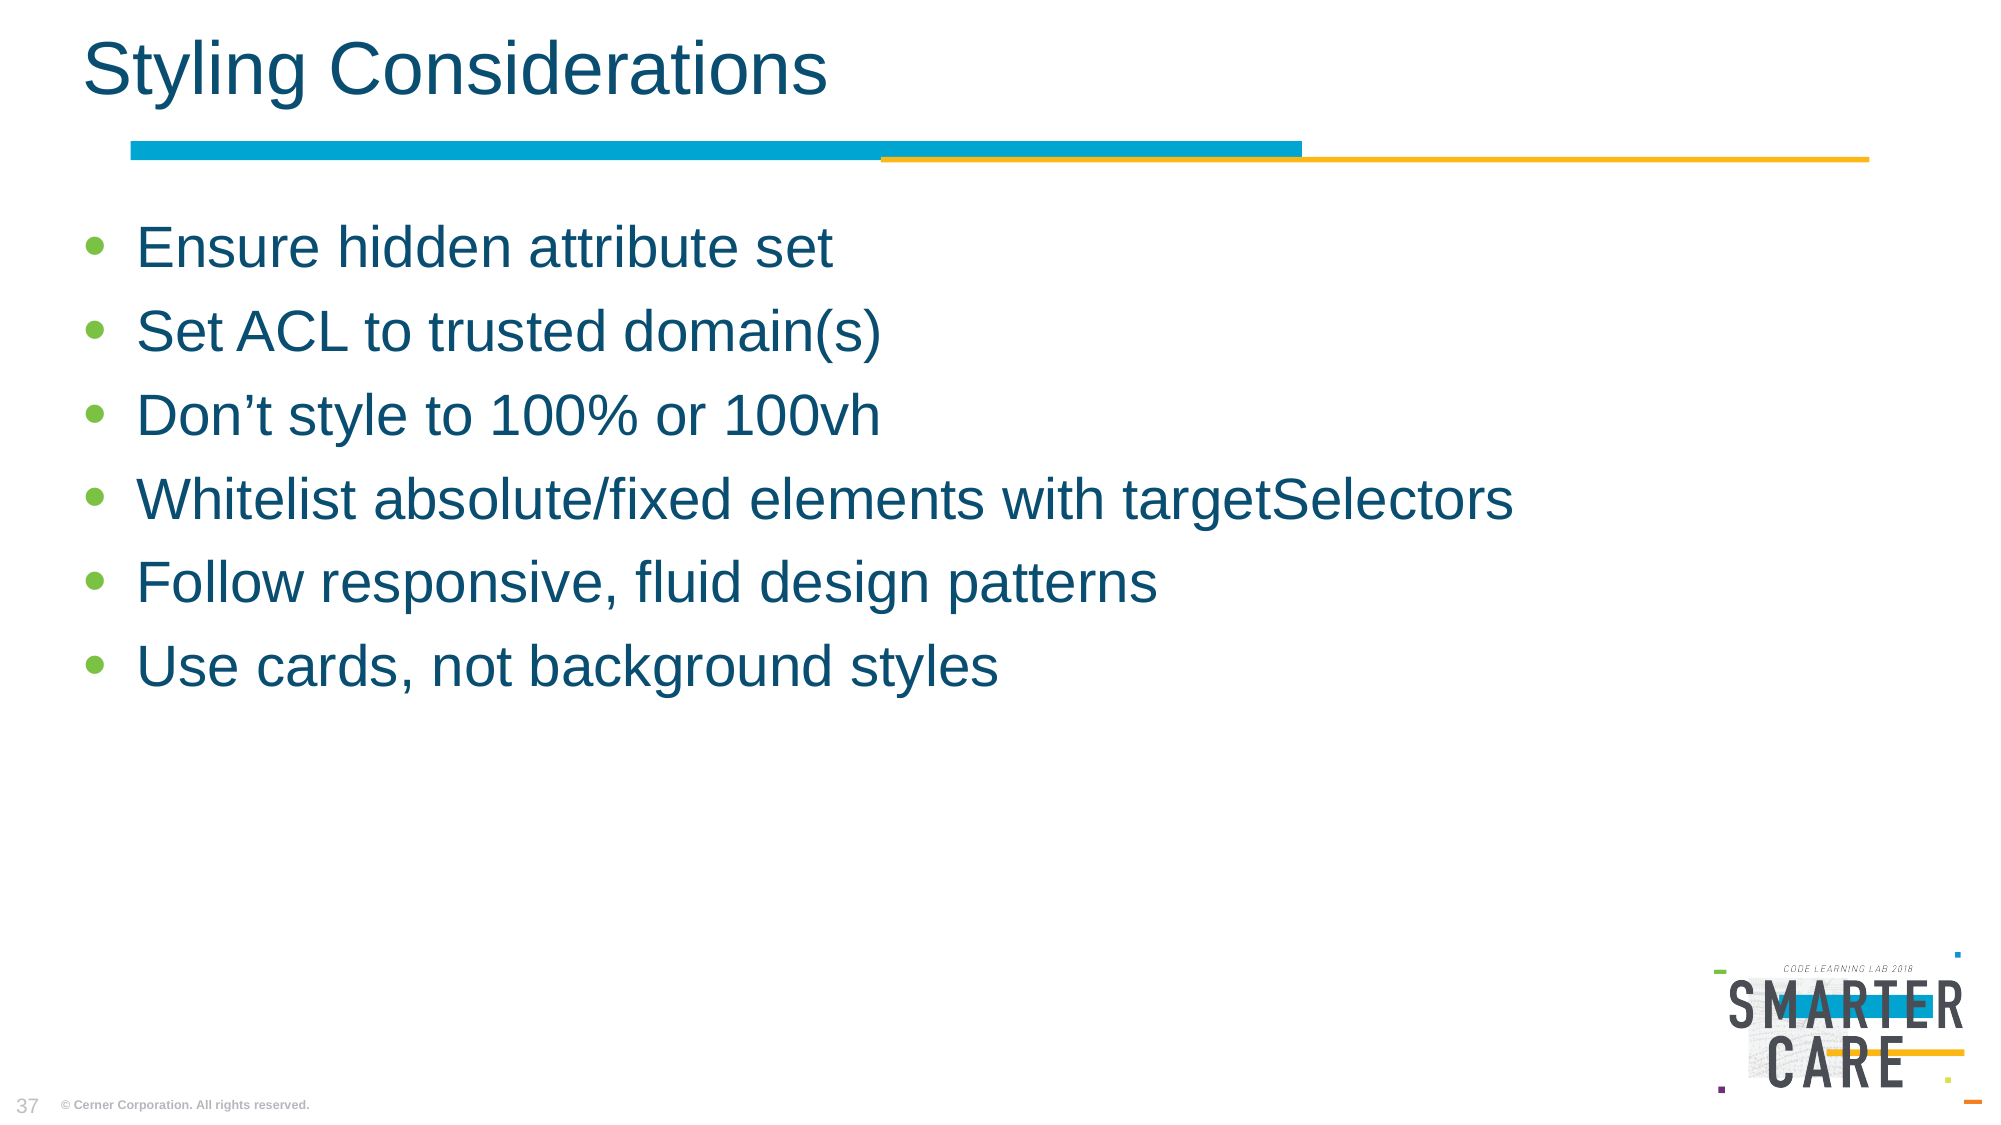

# Styling Considerations
Ensure hidden attribute set
Set ACL to trusted domain(s)
Don’t style to 100% or 100vh
Whitelist absolute/fixed elements with targetSelectors
Follow responsive, fluid design patterns
Use cards, not background styles